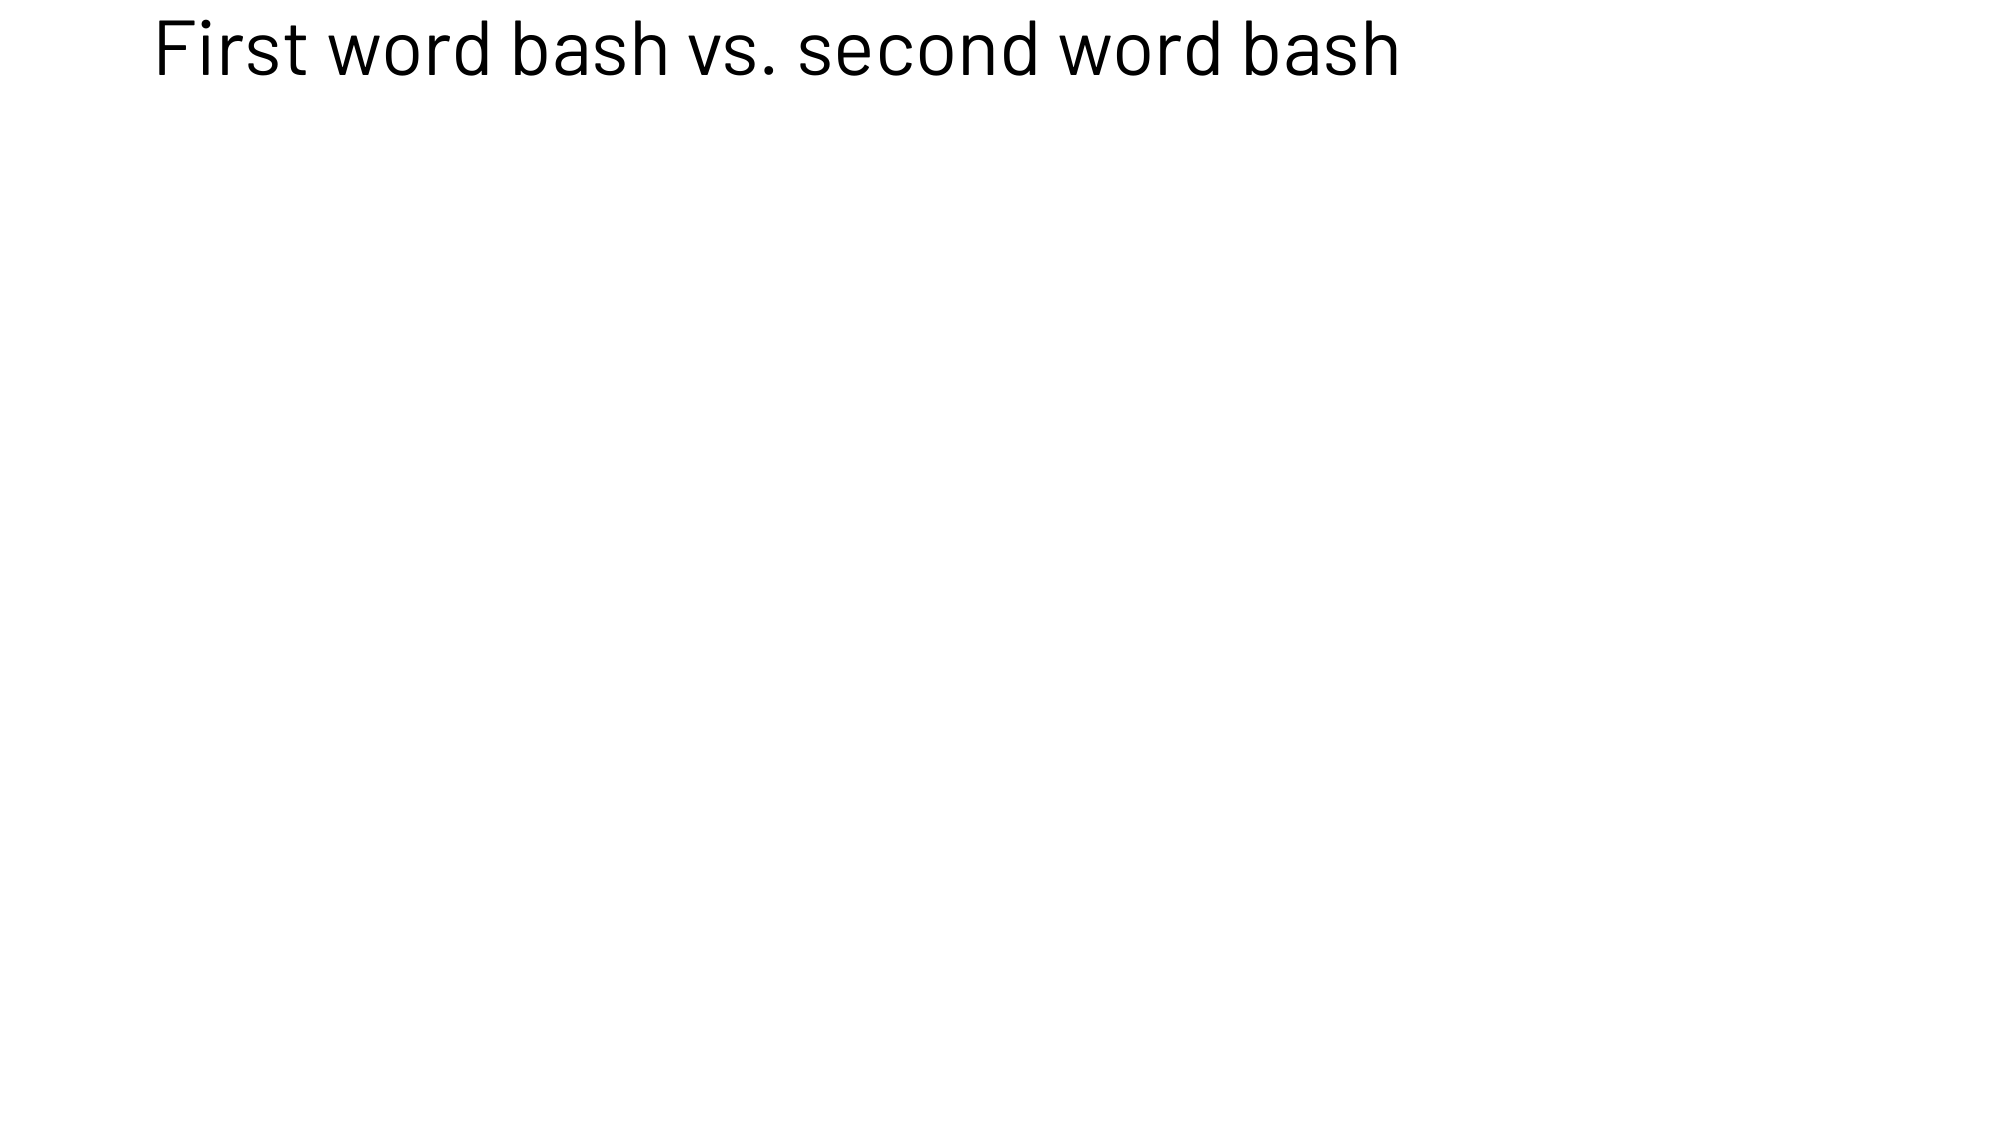

# First word bash vs. second word bash